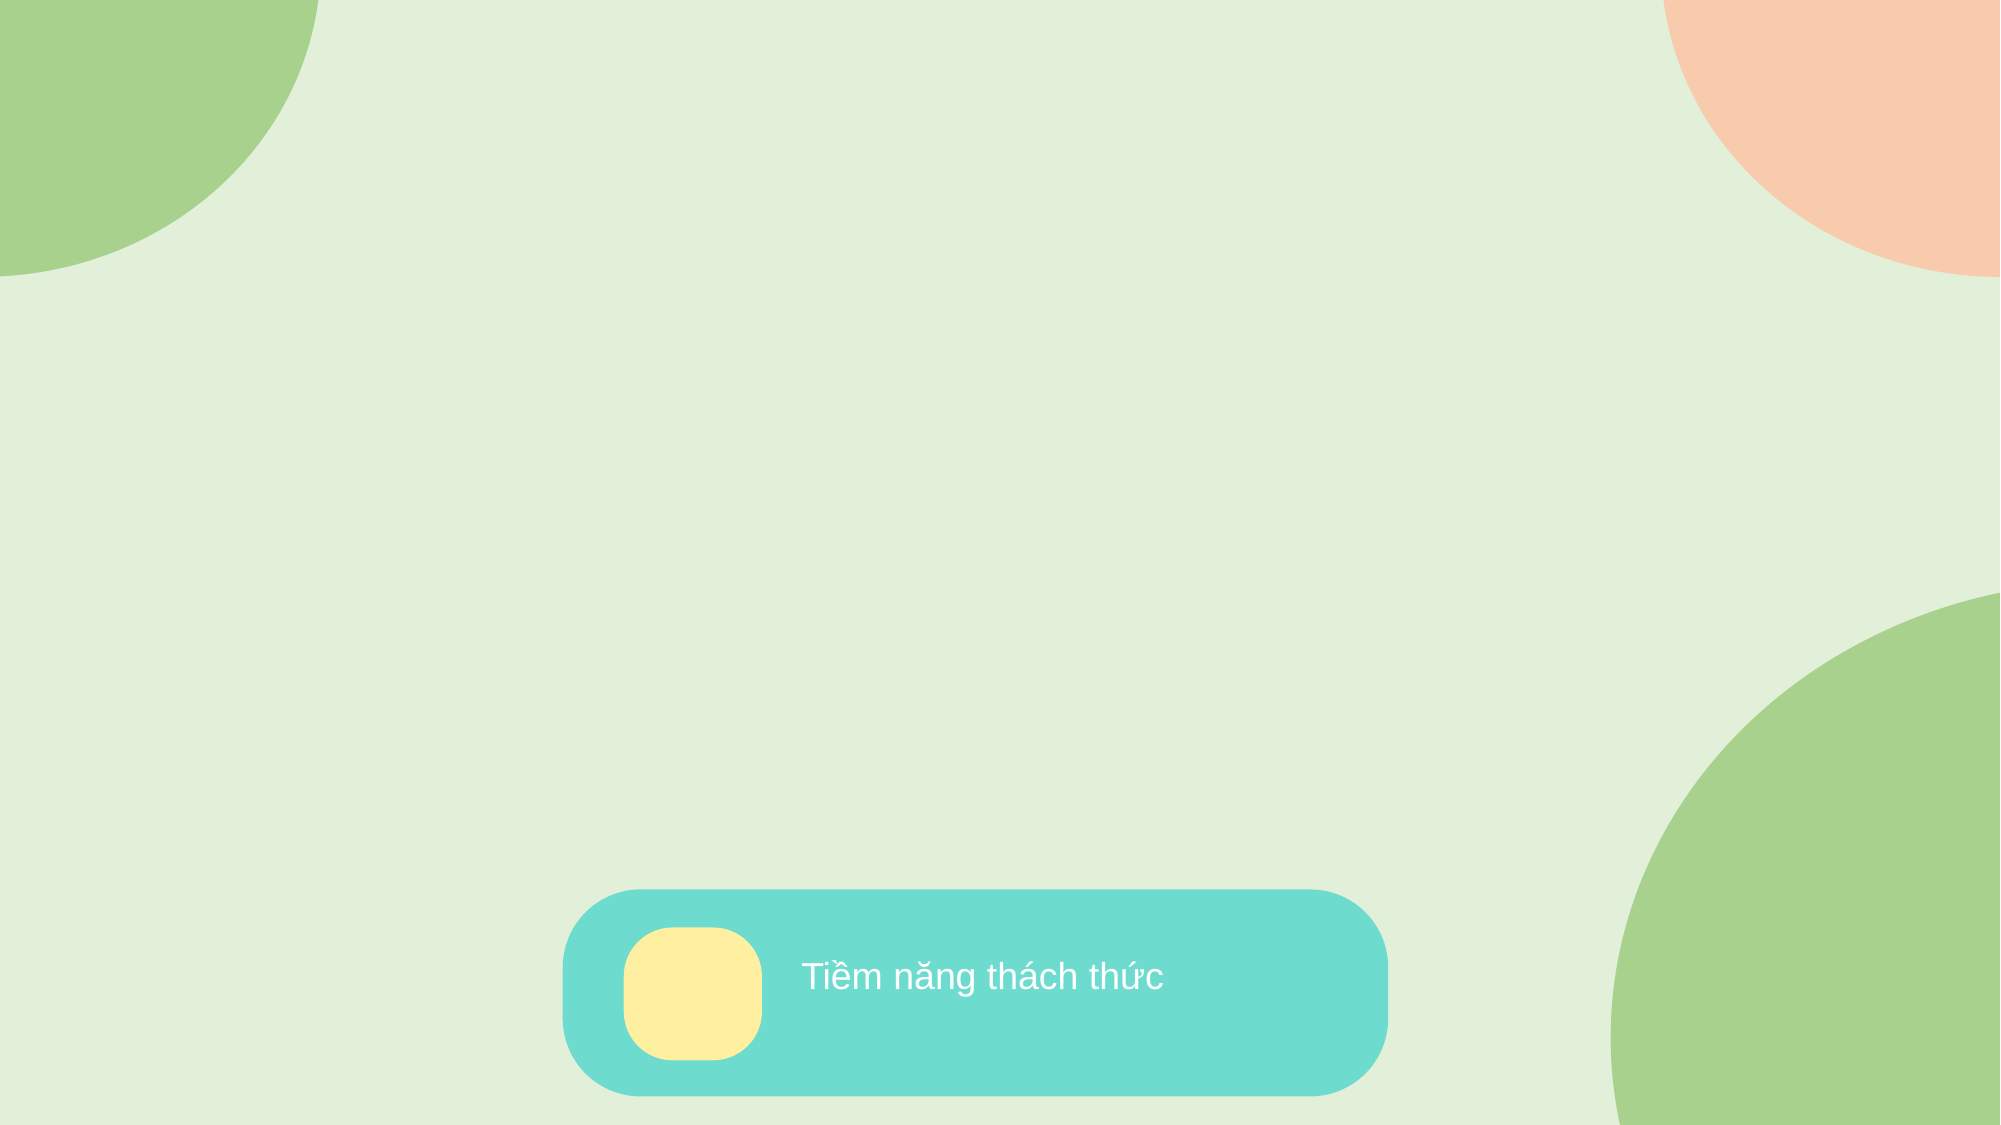

Nội dung 1

Nội dung 2

Nội dung 3

Tiềm năng thách thức